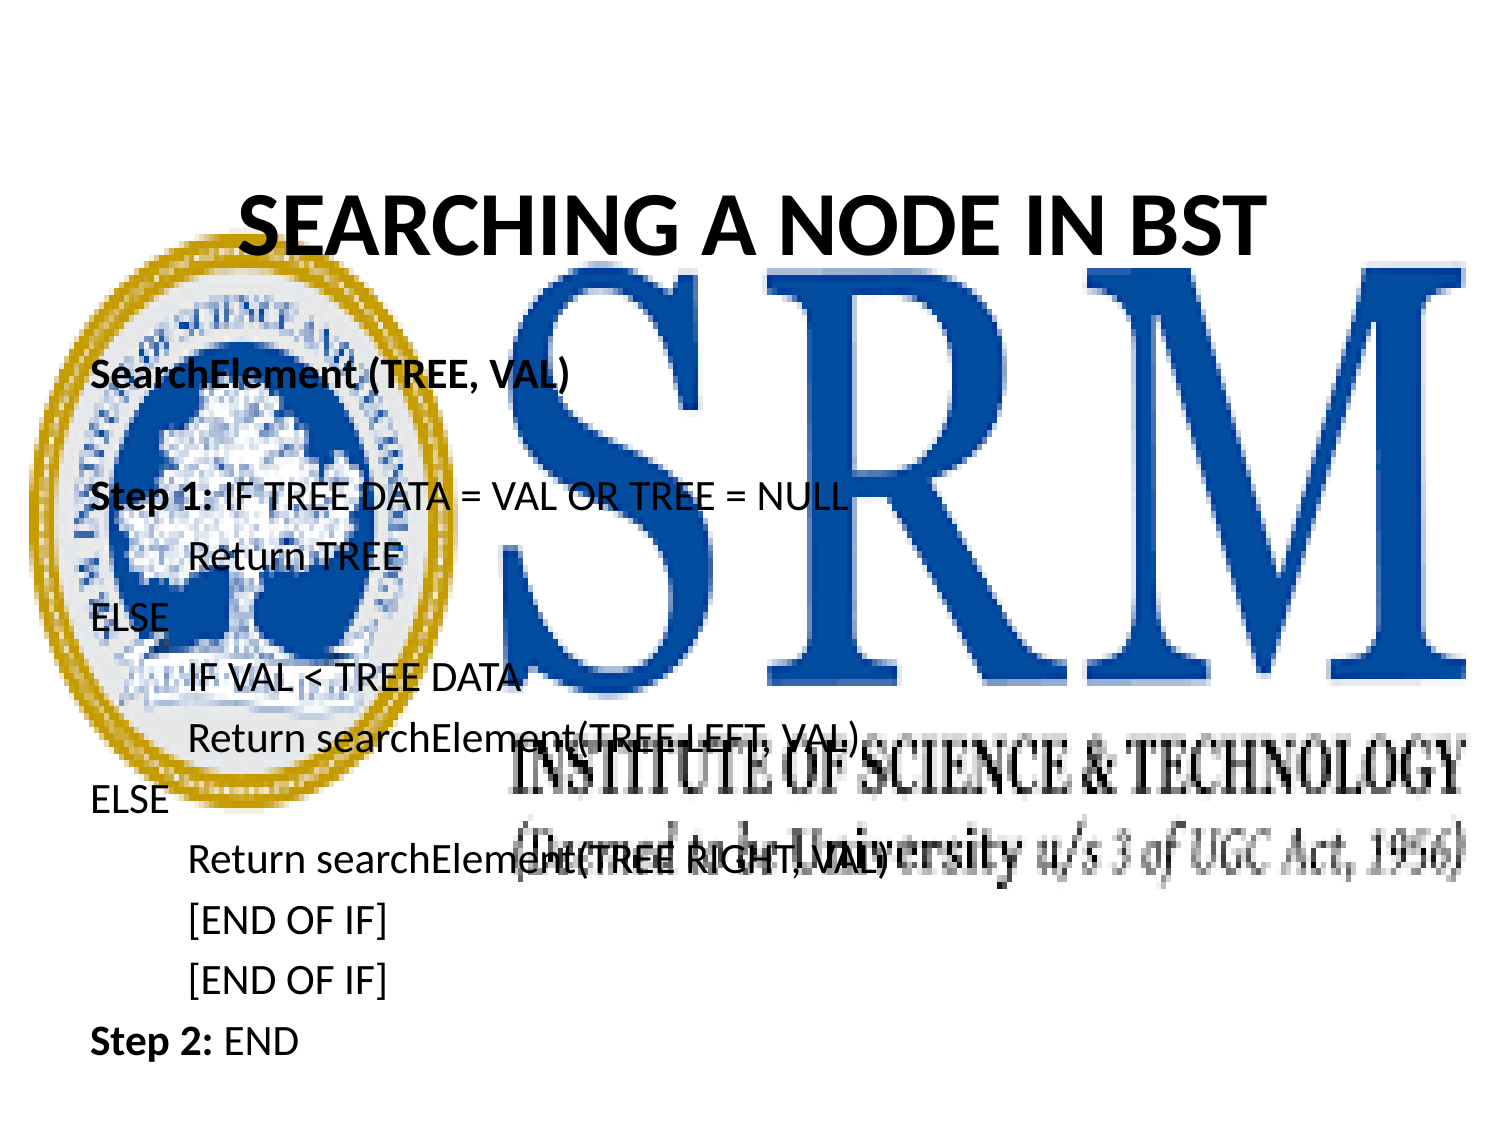

# SEARCHING A NODE IN BST
SearchElement (TREE, VAL)

Step 1: IF TREE DATA = VAL OR TREE = NULL
	Return TREE
ELSE
	IF VAL < TREE DATA
	Return searchElement(TREE LEFT, VAL)
ELSE
	Return searchElement(TREE RIGHT, VAL)
	[END OF IF]
	[END OF IF]
Step 2: END